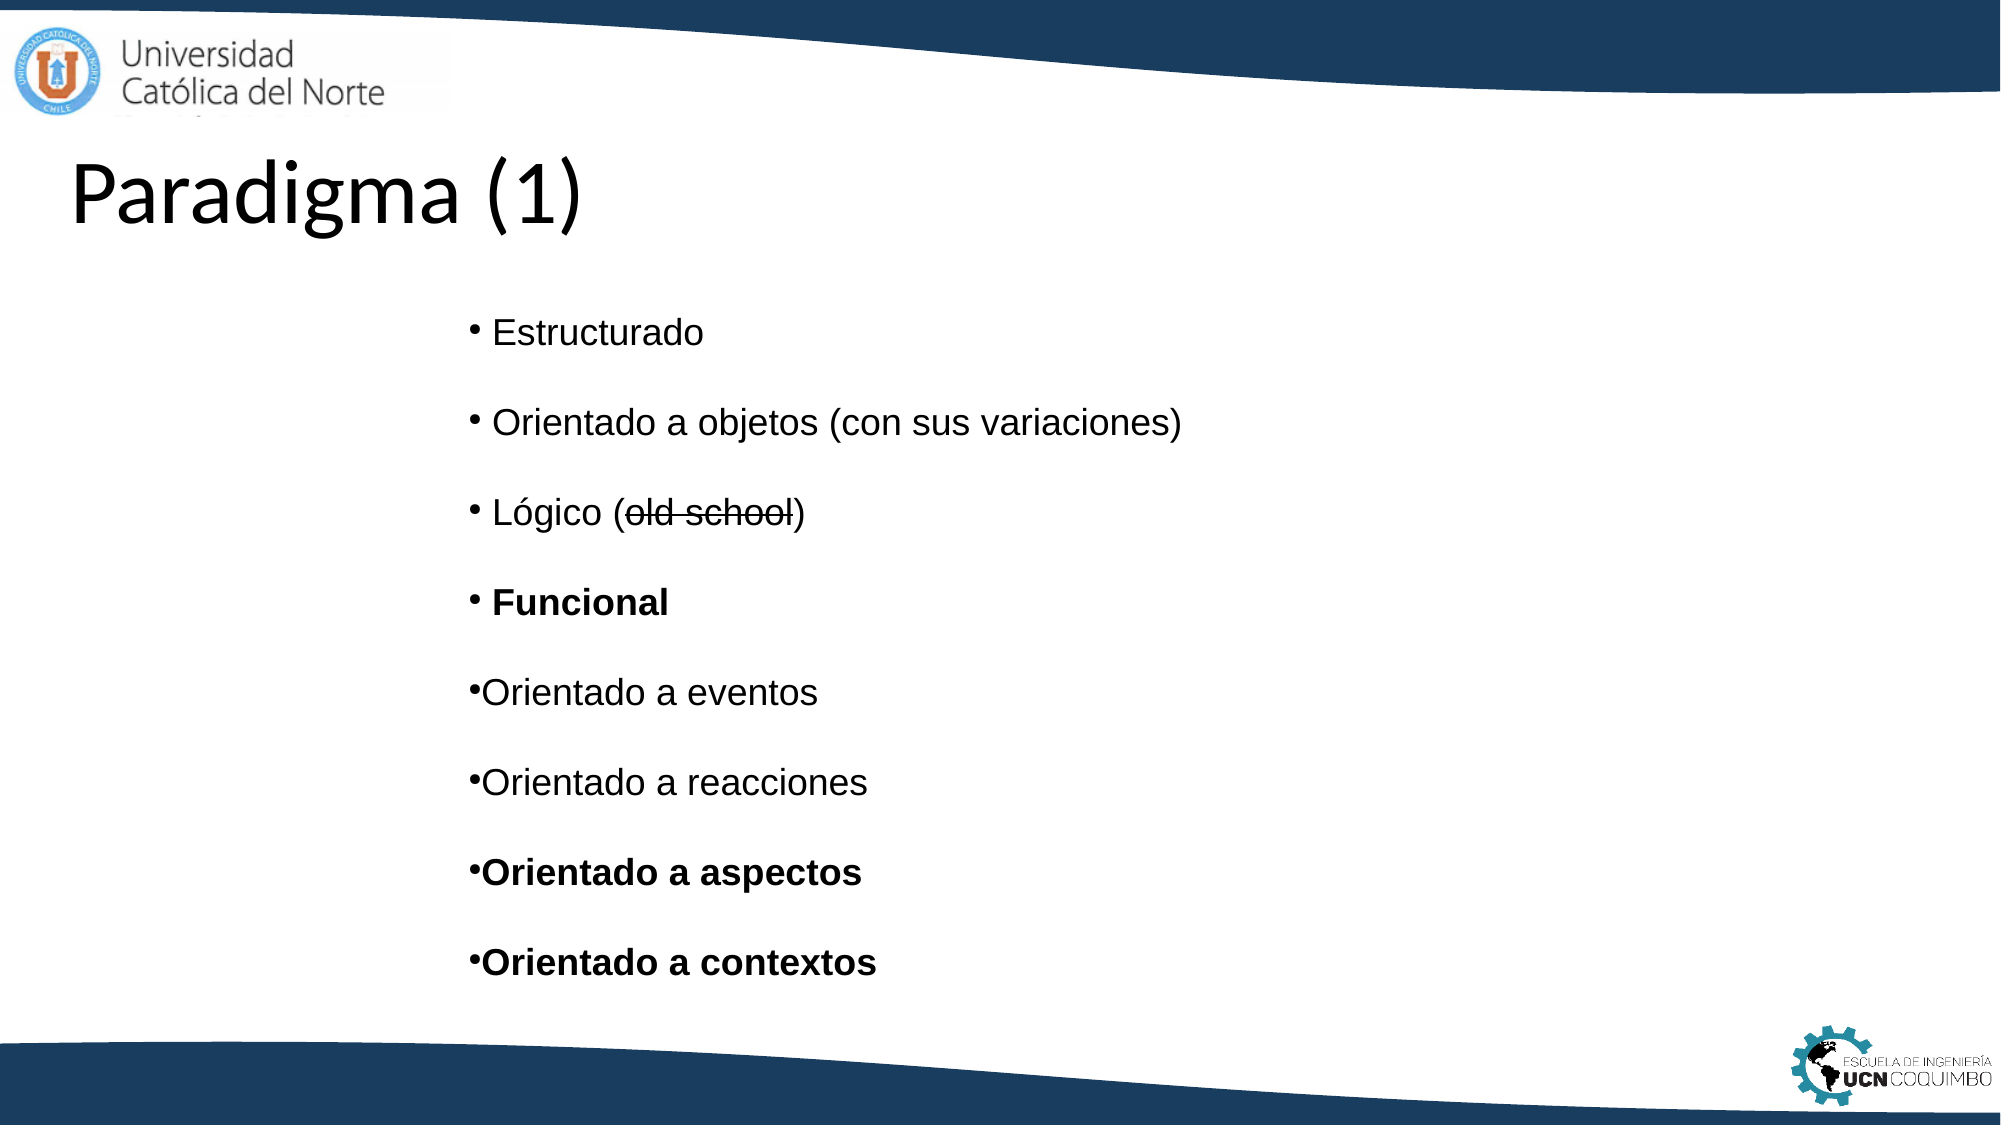

# Paradigma (1)
 Estructurado

 Orientado a objetos (con sus variaciones)

 Lógico (old school)

 Funcional

Orientado a eventos

Orientado a reacciones

Orientado a aspectos

Orientado a contextos